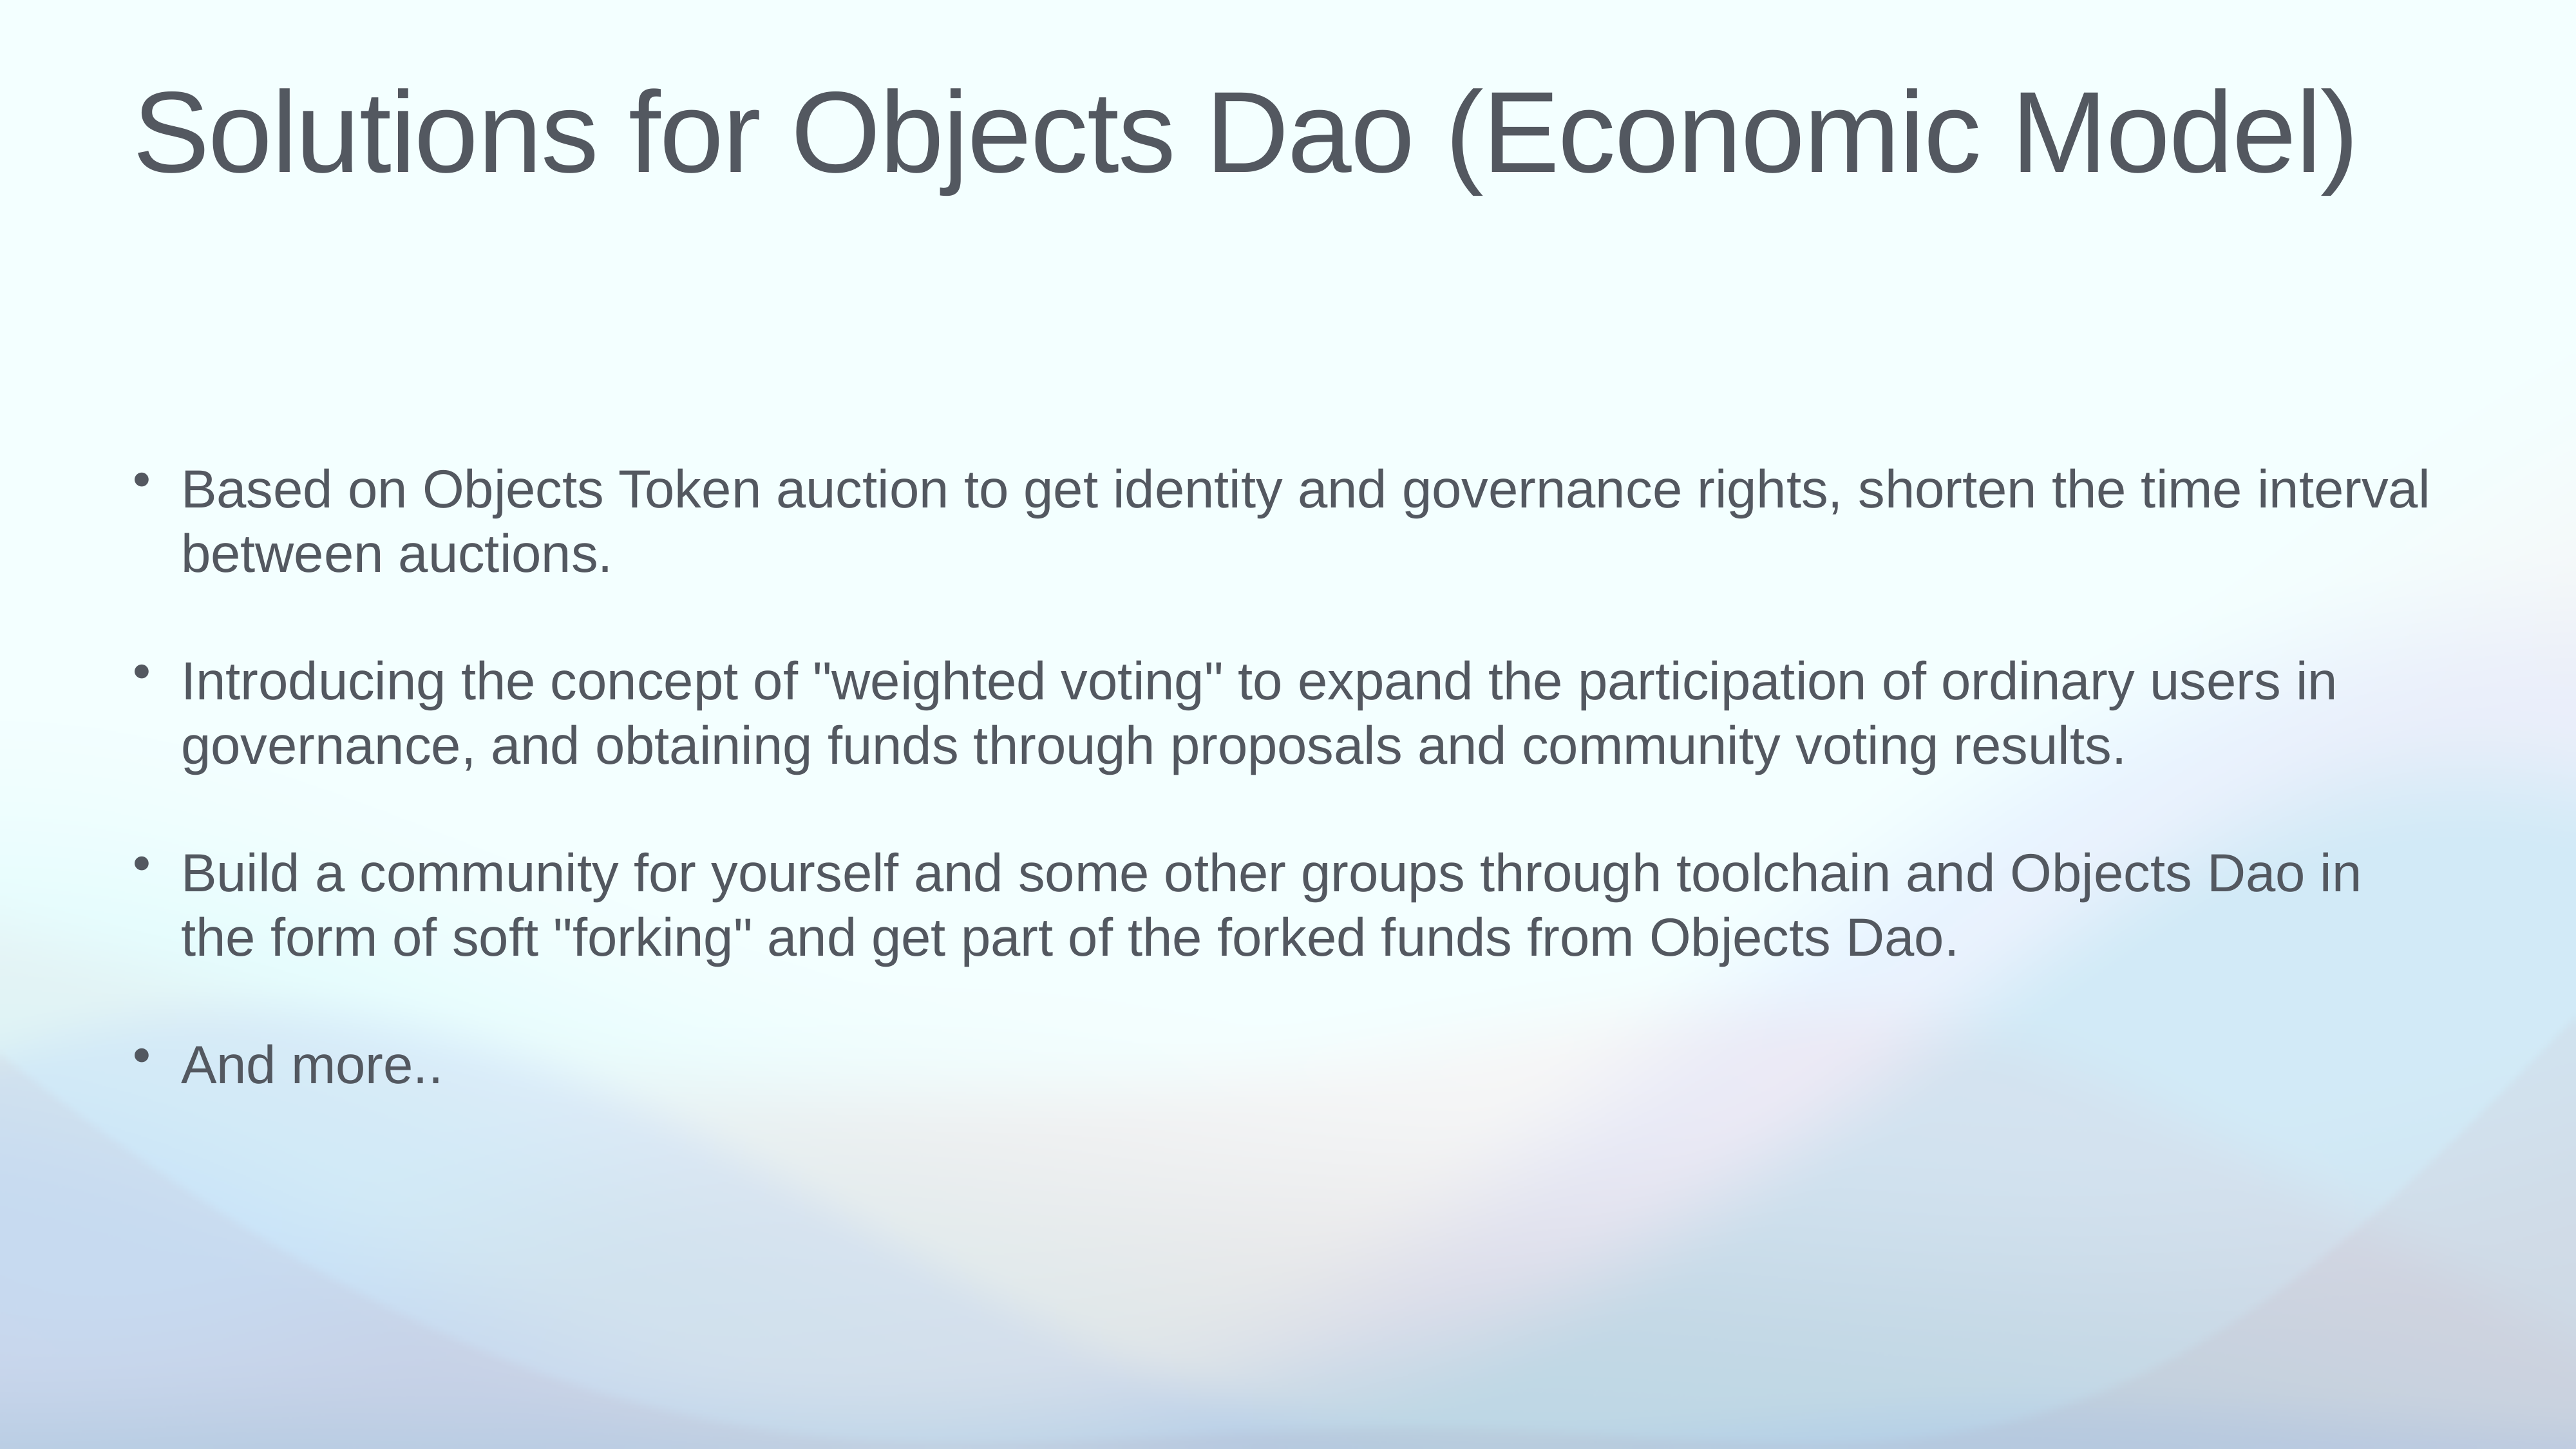

# Solutions for Objects Dao (Economic Model)
Based on Objects Token auction to get identity and governance rights, shorten the time interval between auctions.
Introducing the concept of "weighted voting" to expand the participation of ordinary users in governance, and obtaining funds through proposals and community voting results.
Build a community for yourself and some other groups through toolchain and Objects Dao in the form of soft "forking" and get part of the forked funds from Objects Dao.
And more..